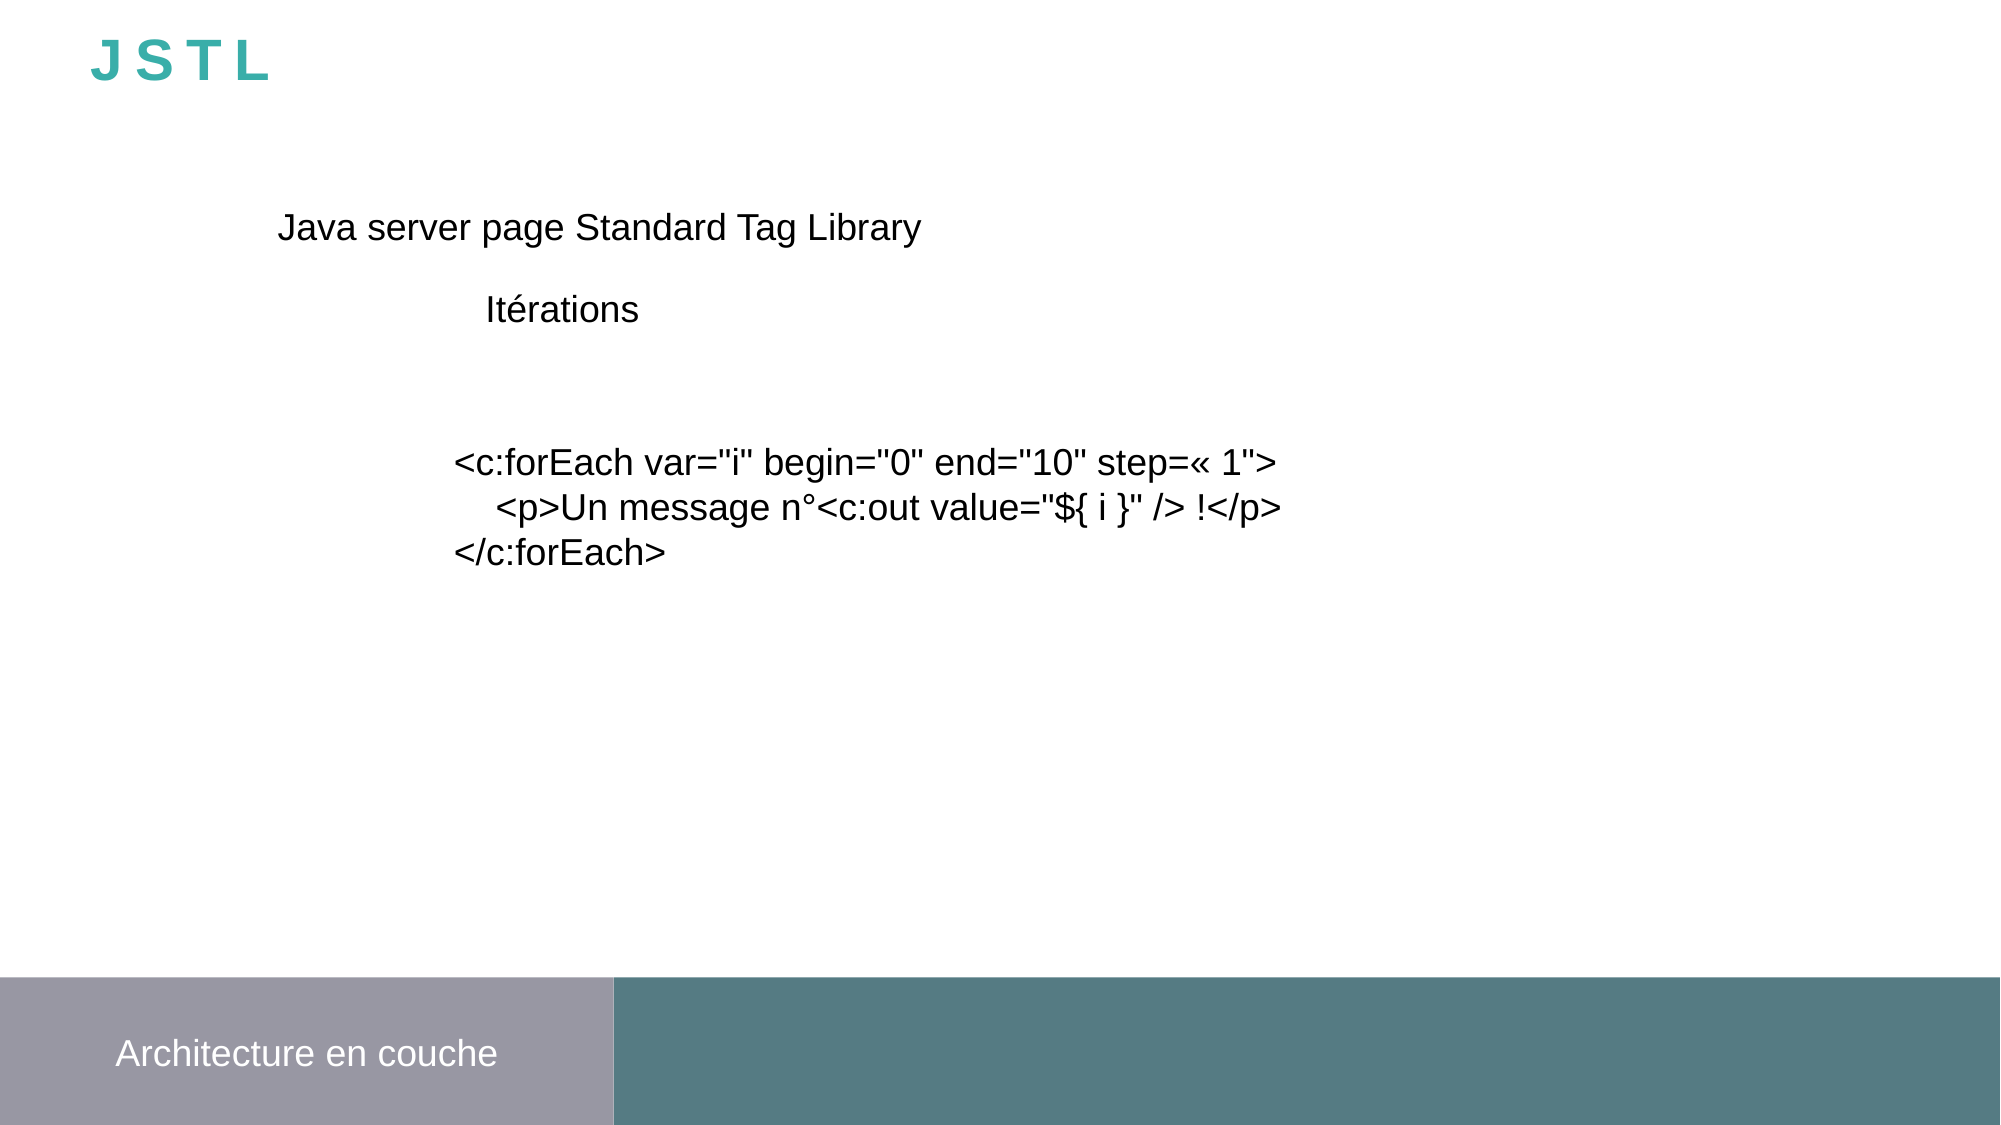

JSTL

Java server page Standard Tag Library
Itérations
<c:forEach var="i" begin="0" end="10" step=« 1">
    <p>Un message n°<c:out value="${ i }" /> !</p>
</c:forEach>
Architecture en couche